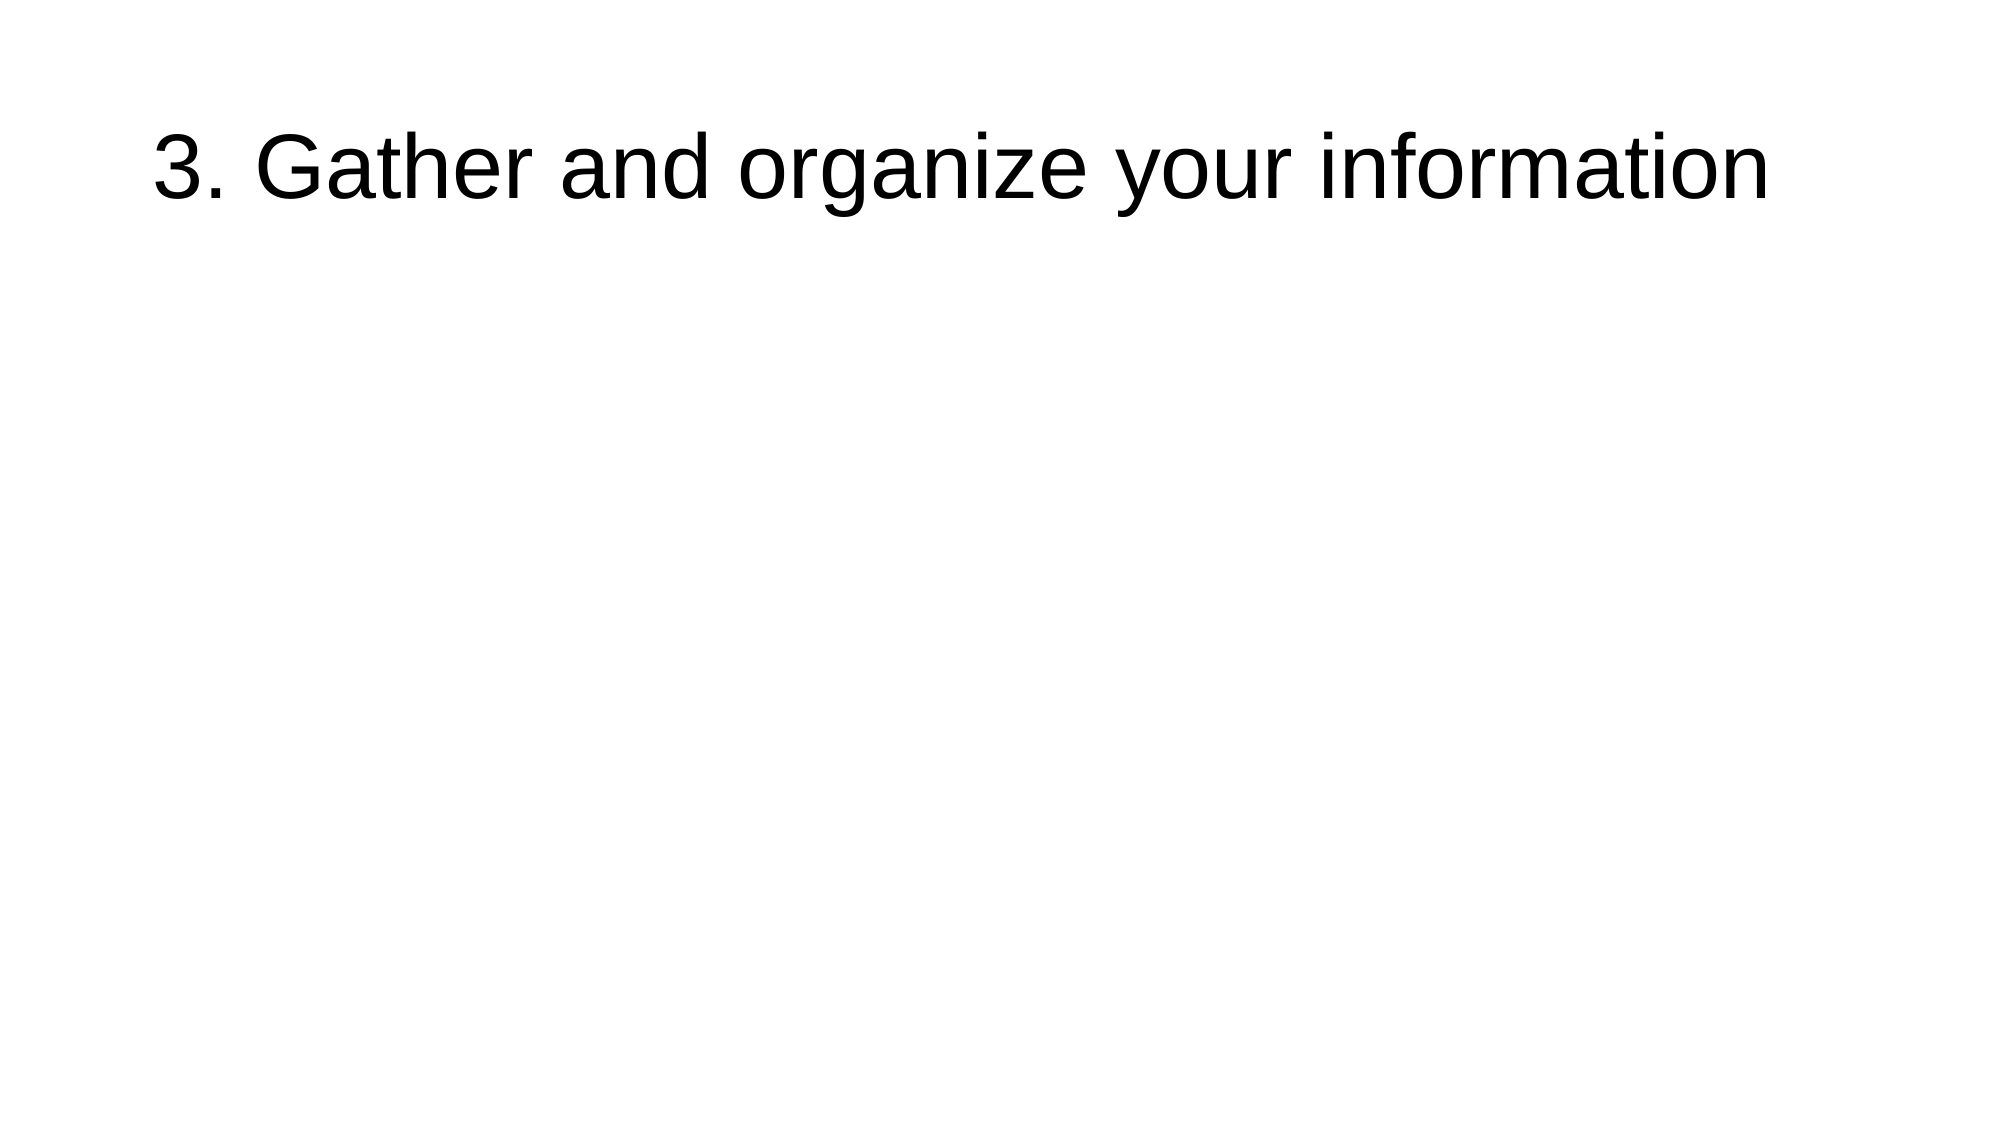

# 3. Gather and organize your information